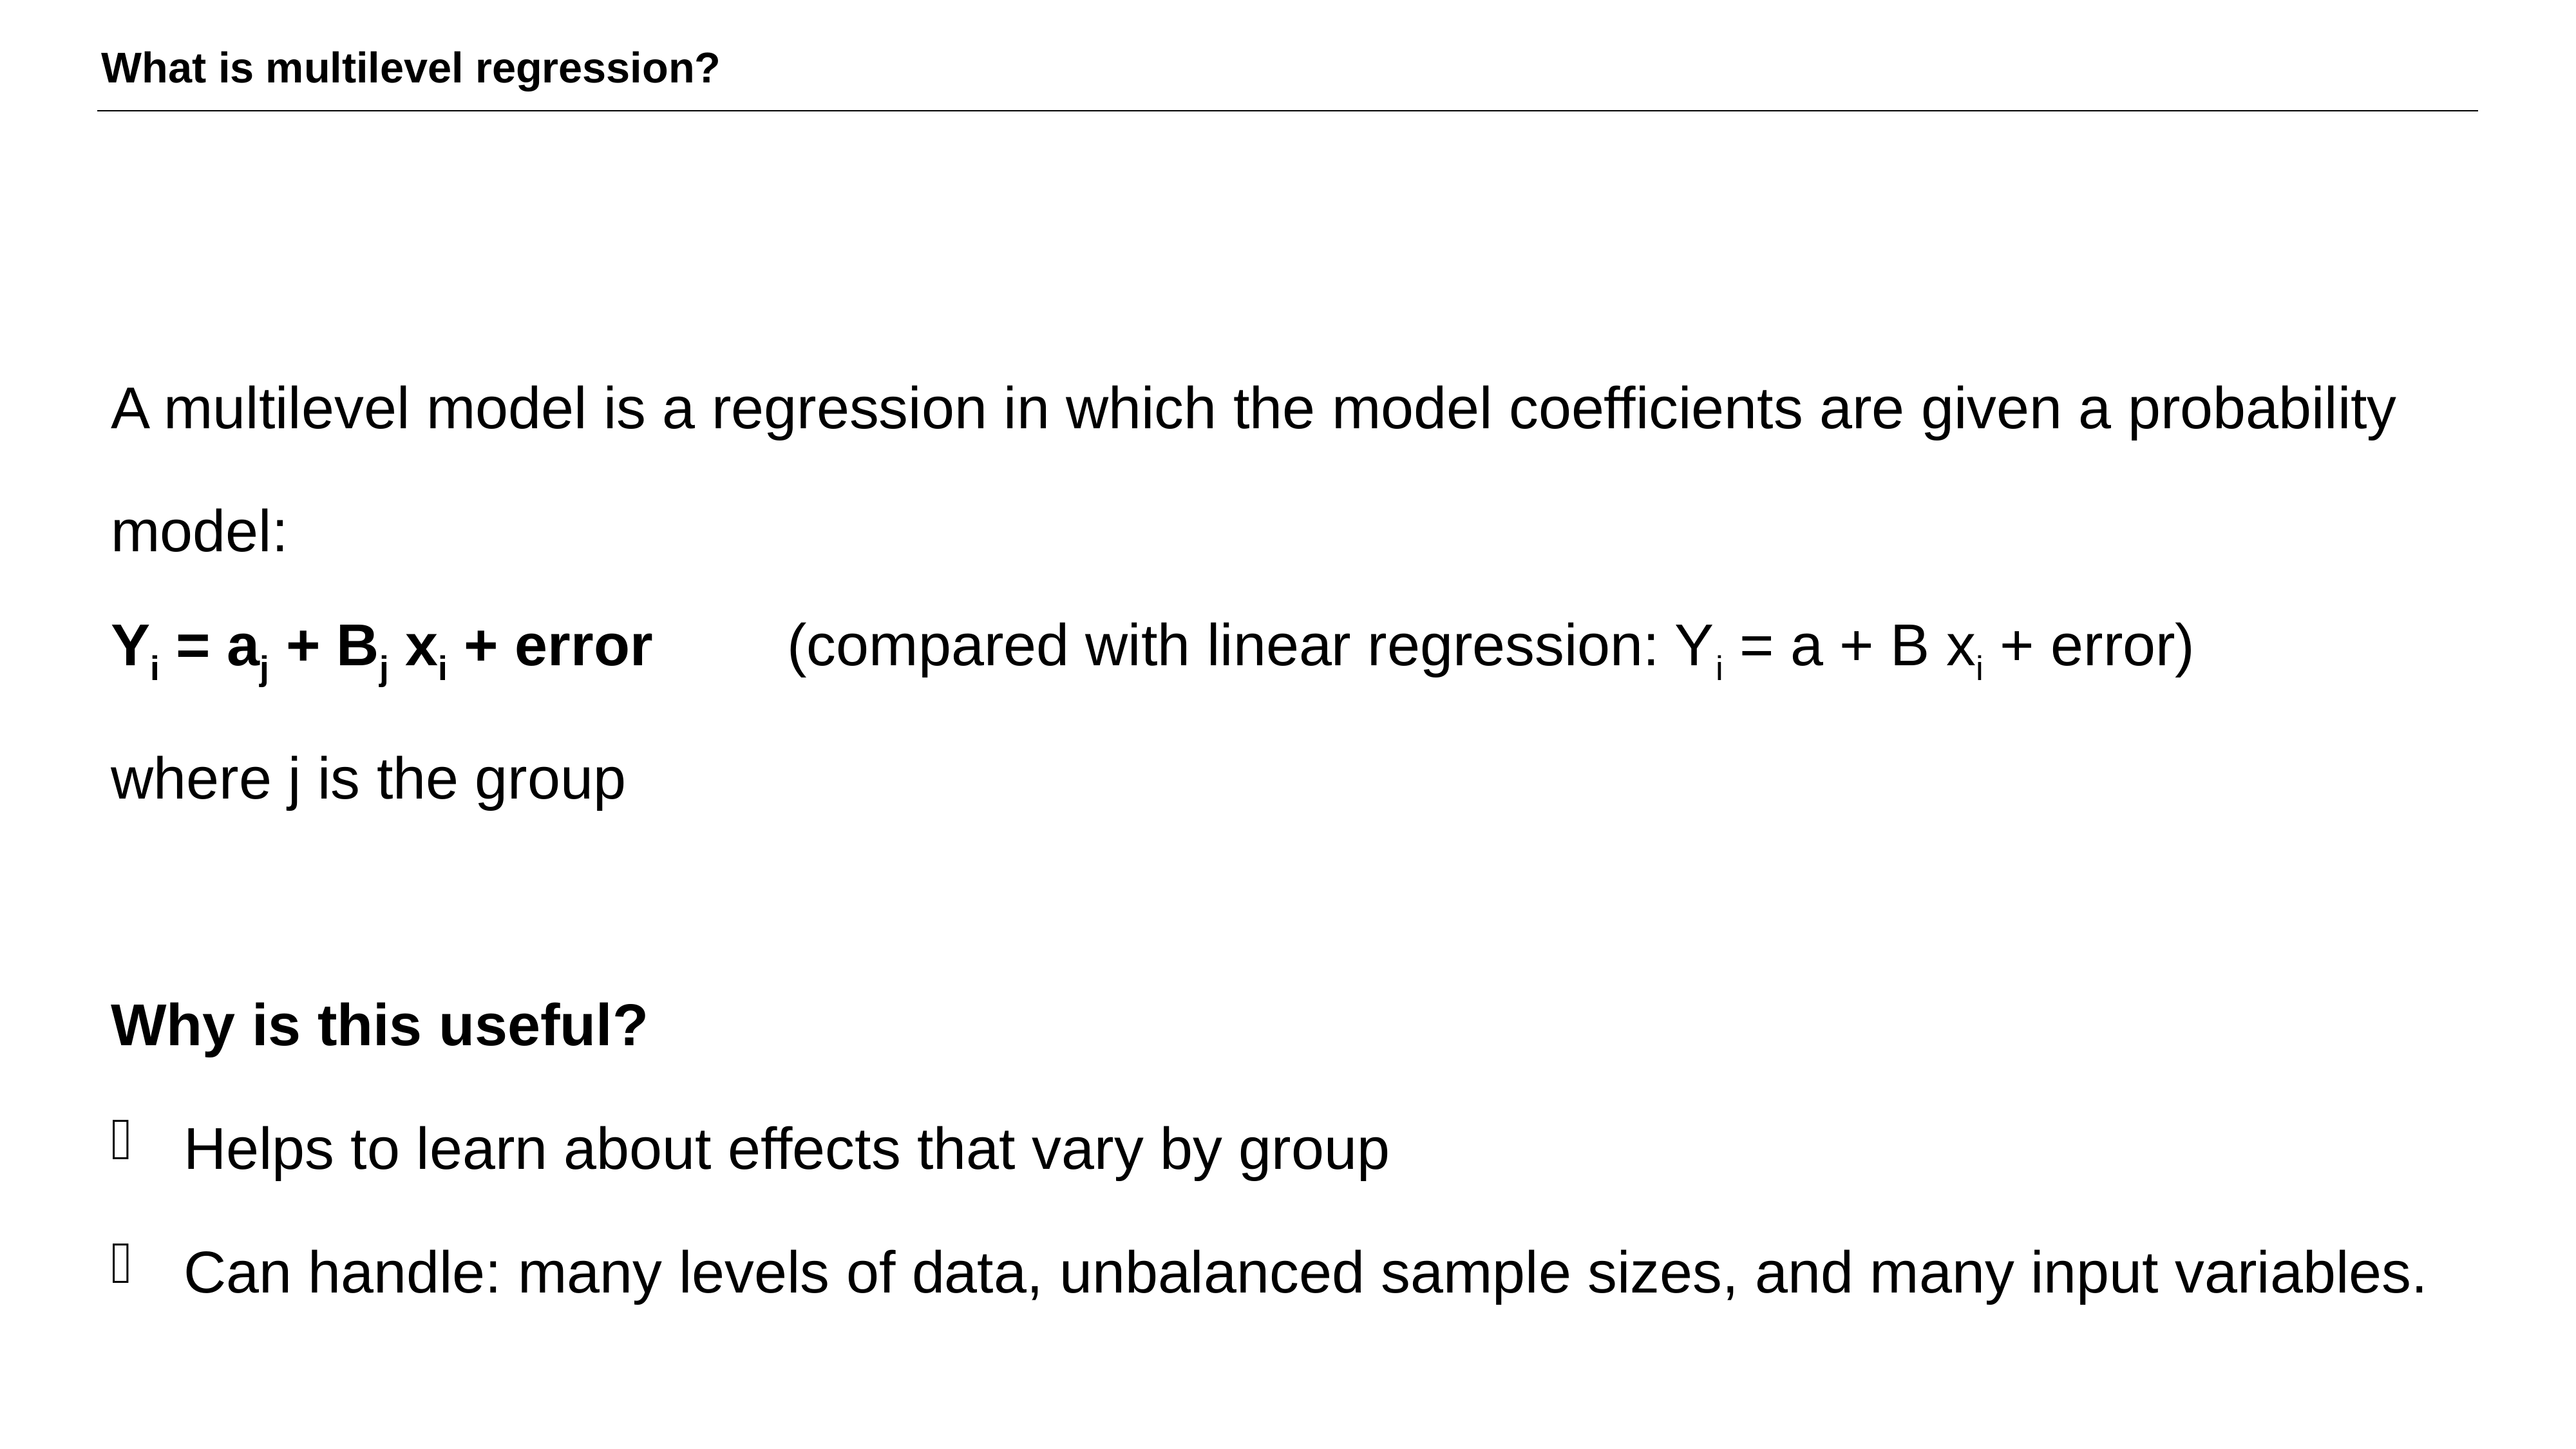

What is multilevel regression?
A multilevel model is a regression in which the model coefficients are given a probability model:
Yi = aj + Bj xi + error		(compared with linear regression: Yi = a + B xi + error)
where j is the group

Why is this useful?
Helps to learn about effects that vary by group
Can handle: many levels of data, unbalanced sample sizes, and many input variables.